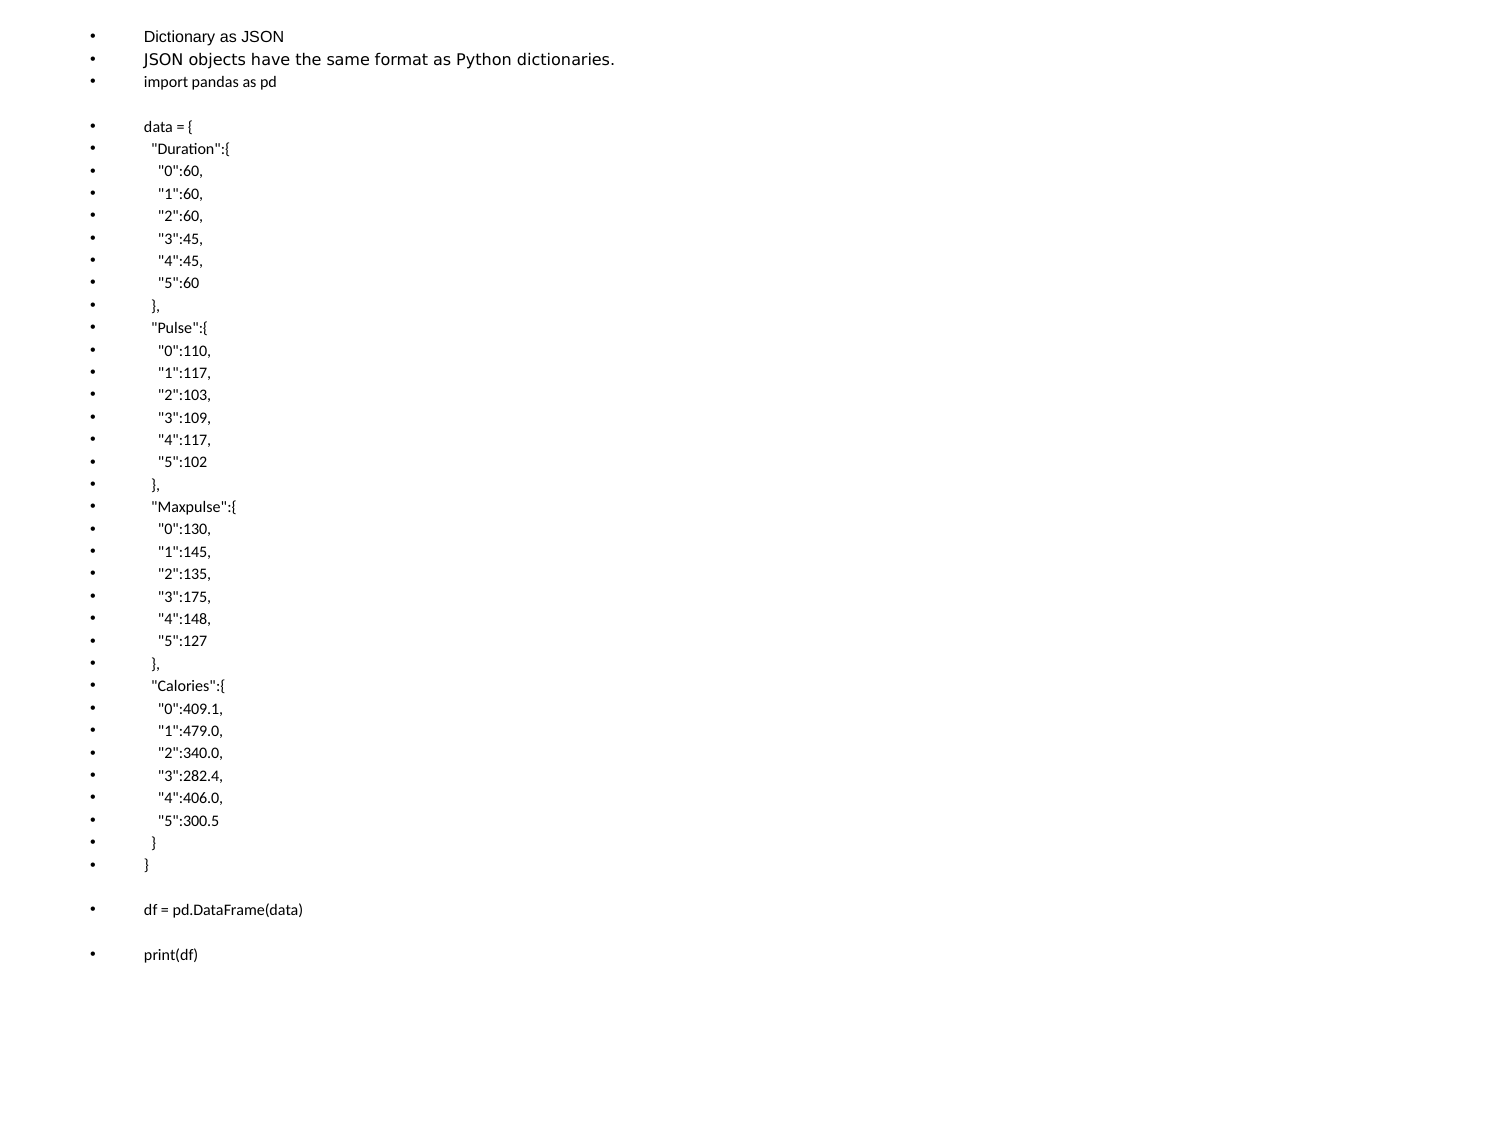

Dictionary as JSON
JSON objects have the same format as Python dictionaries.
import pandas as pd

data = {
  "Duration":{
    "0":60,
    "1":60,
    "2":60,
    "3":45,
    "4":45,
    "5":60
  },
  "Pulse":{
    "0":110,
    "1":117,
    "2":103,
    "3":109,
    "4":117,
    "5":102
  },
  "Maxpulse":{
    "0":130,
    "1":145,
    "2":135,
    "3":175,
    "4":148,
    "5":127
  },
  "Calories":{
    "0":409.1,
    "1":479.0,
    "2":340.0,
    "3":282.4,
    "4":406.0,
    "5":300.5
  }
}

df = pd.DataFrame(data)

print(df)